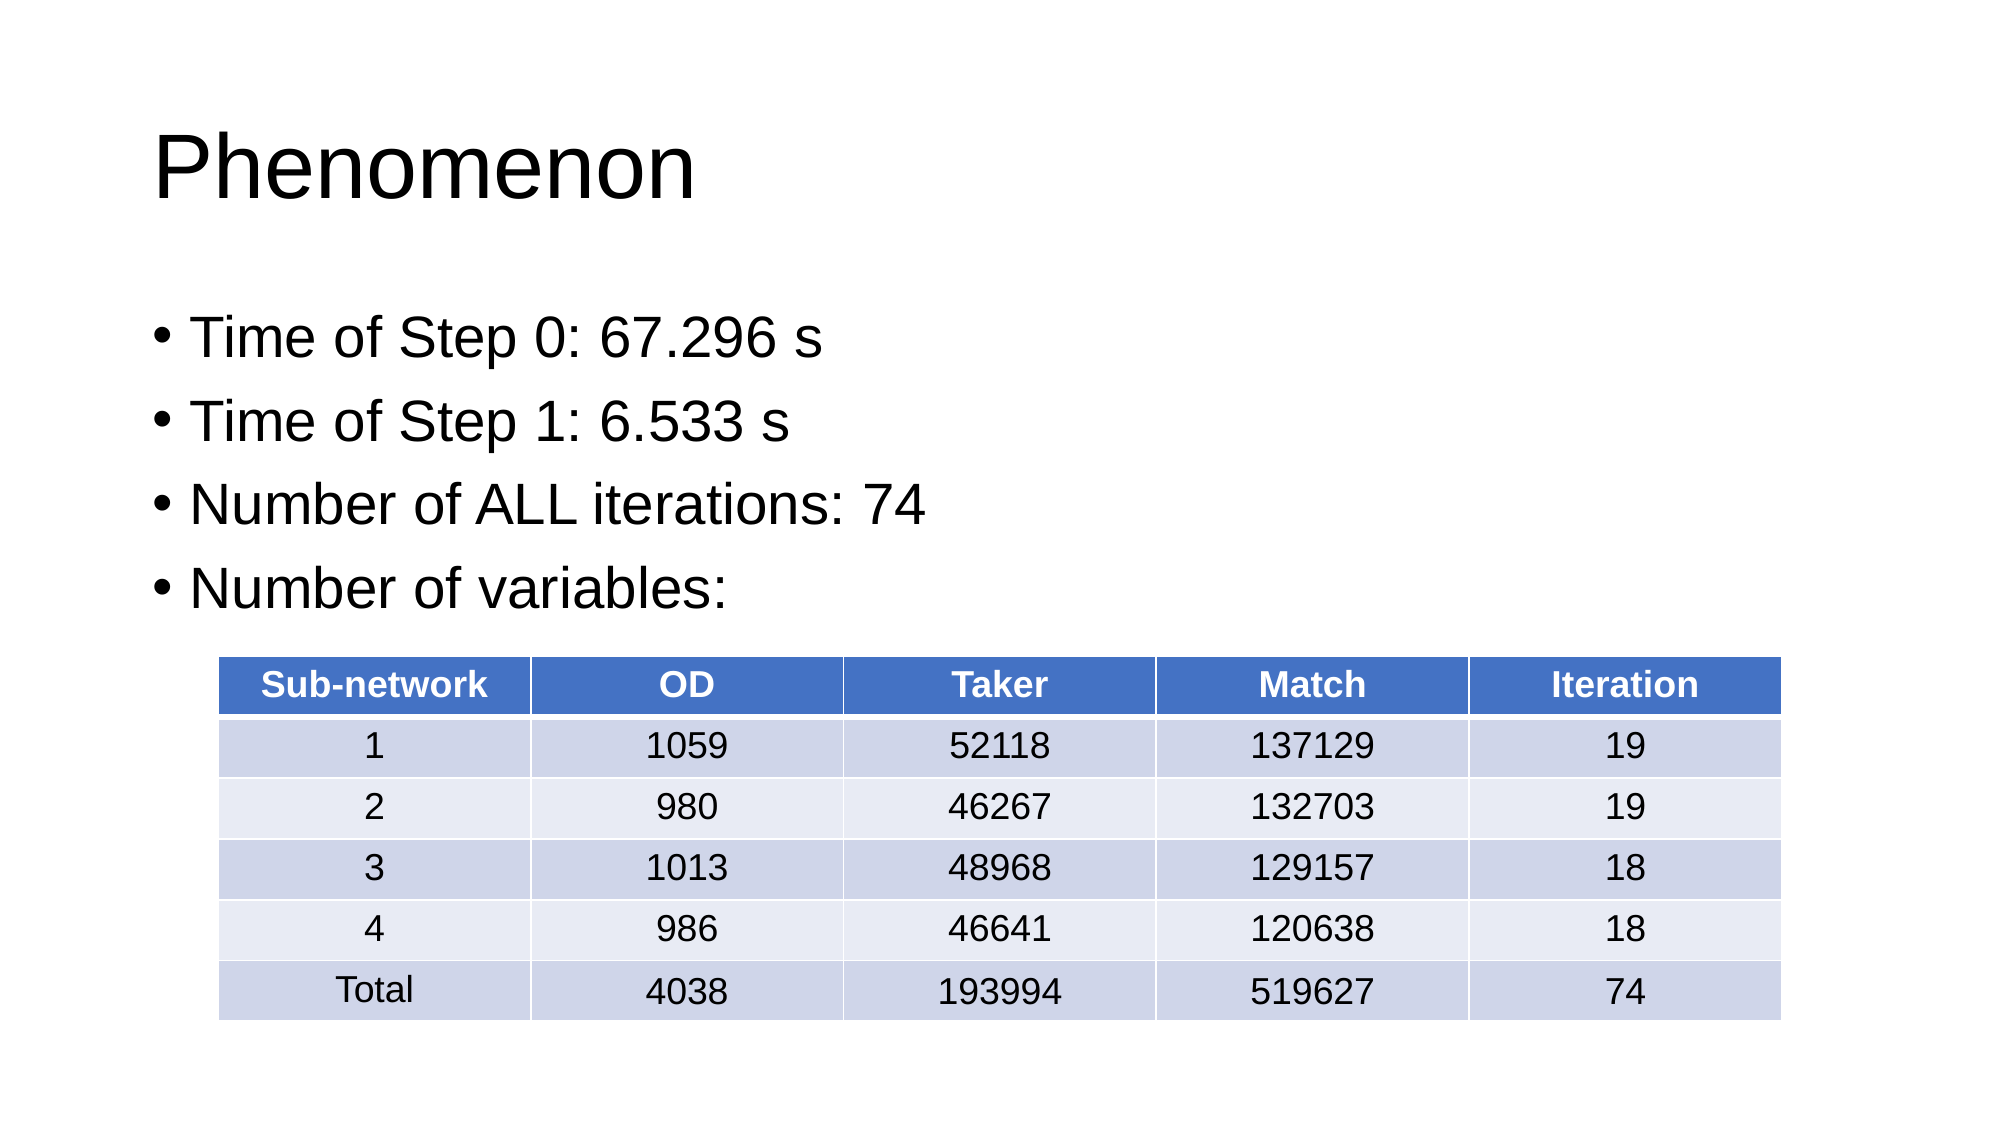

# Phenomenon
Time of Step 0: 67.296 s
Time of Step 1: 6.533 s
Number of ALL iterations: 74
Number of variables:

| Sub-network | OD | Taker | Match | Iteration |
| --- | --- | --- | --- | --- |
| 1 | 1059 | 52118 | 137129 | 19 |
| 2 | 980 | 46267 | 132703 | 19 |
| 3 | 1013 | 48968 | 129157 | 18 |
| 4 | 986 | 46641 | 120638 | 18 |
| Total | 4038 | 193994 | 519627 | 74 |